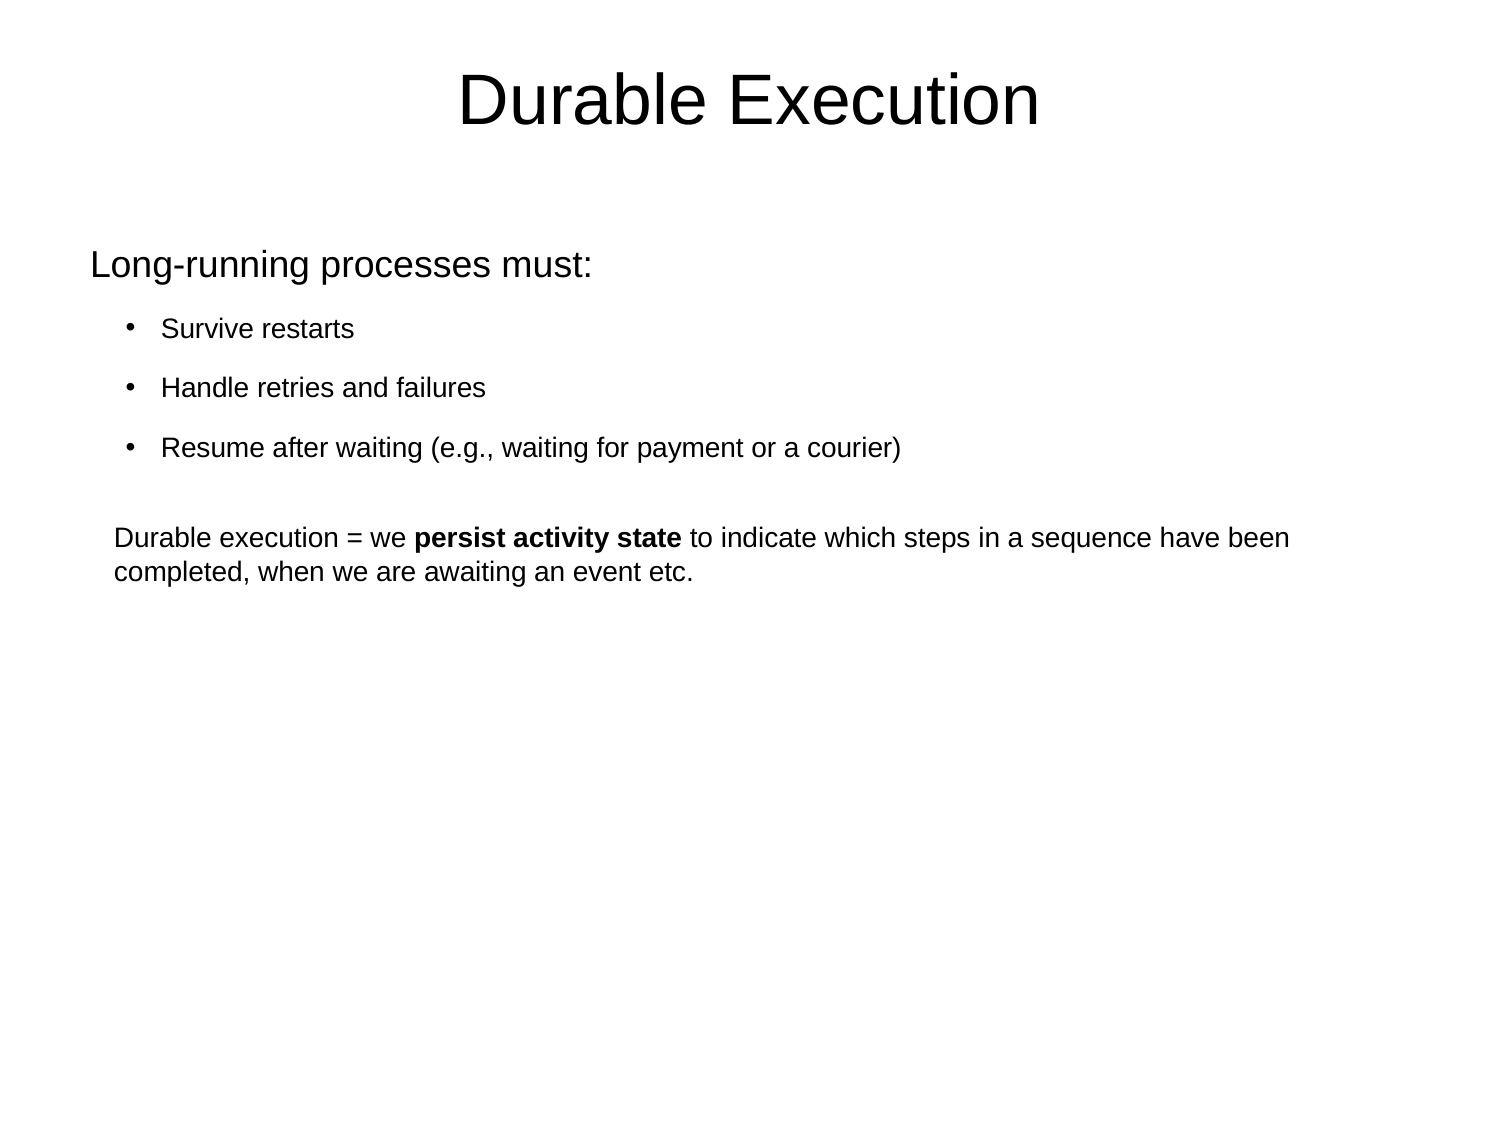

# Durable Execution
Long-running processes must:

Survive restarts
Handle retries and failures
Resume after waiting (e.g., waiting for payment or a courier)
Durable execution = we persist activity state to indicate which steps in a sequence have been completed, when we are awaiting an event etc.